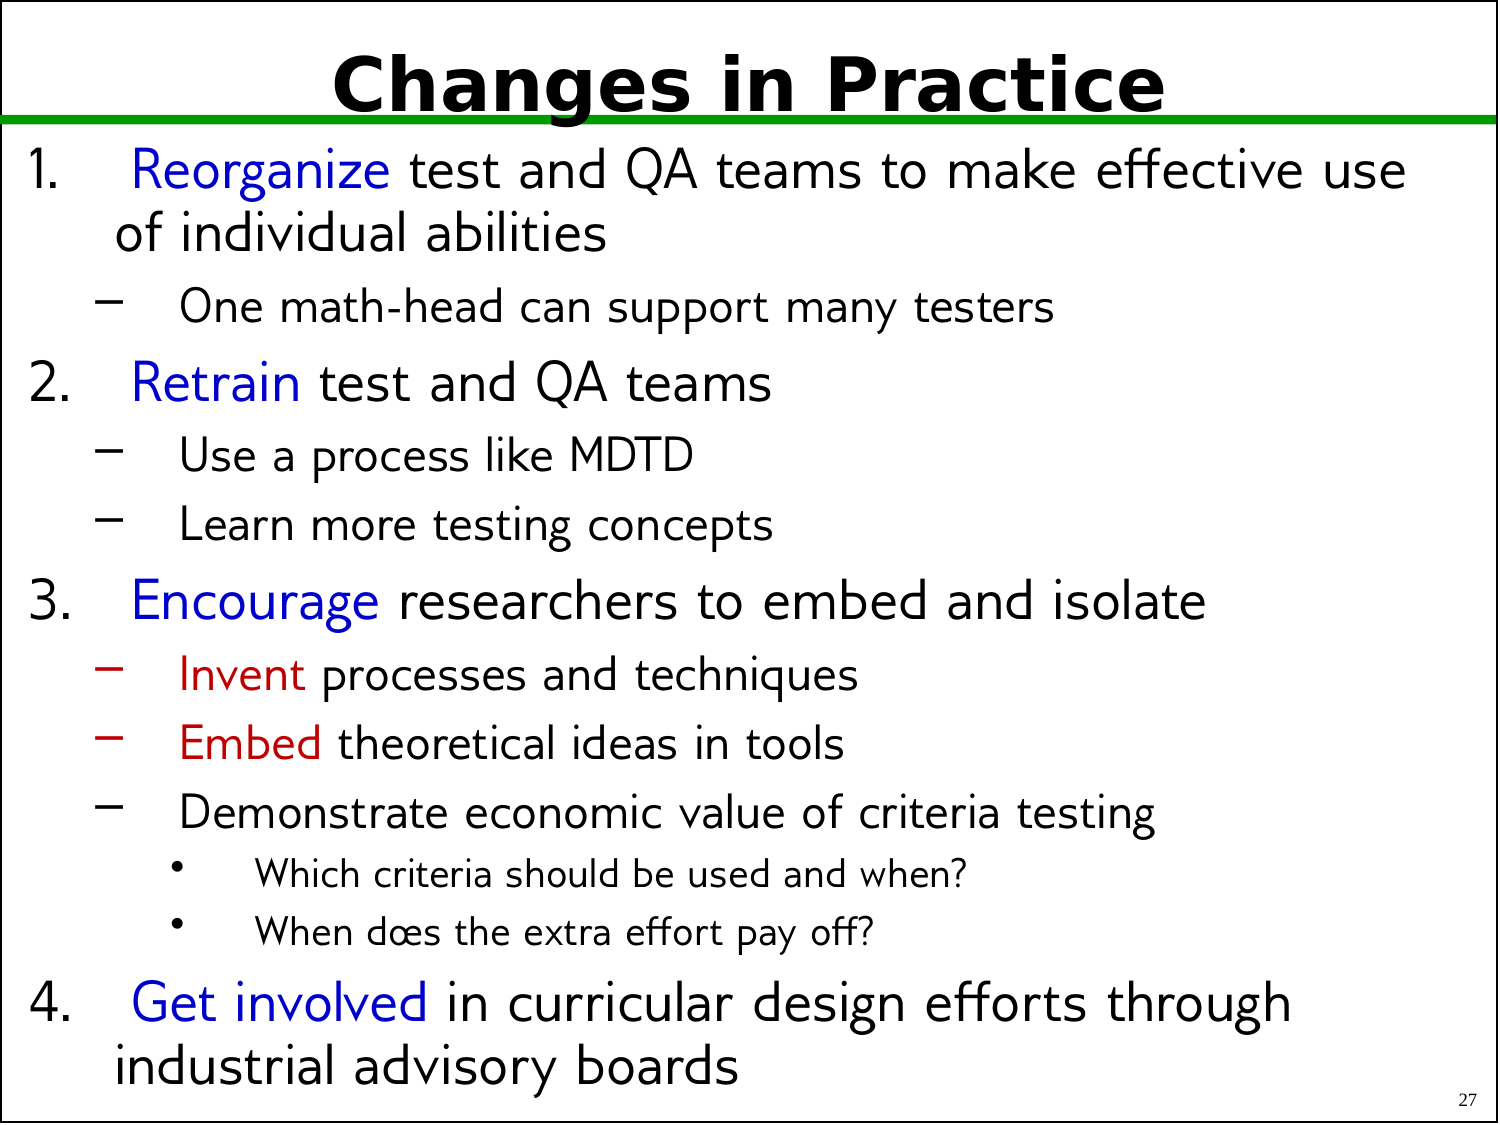

# Changes in Practice
 Reorganize test and QA teams to make effective use of individual abilities
One math-head can support many testers
 Retrain test and QA teams
Use a process like MDTD
Learn more testing concepts
 Encourage researchers to embed and isolate
Invent processes and techniques
Embed theoretical ideas in tools
Demonstrate economic value of criteria testing
Which criteria should be used and when?
When does the extra effort pay off?
 Get involved in curricular design efforts through industrial advisory boards
27